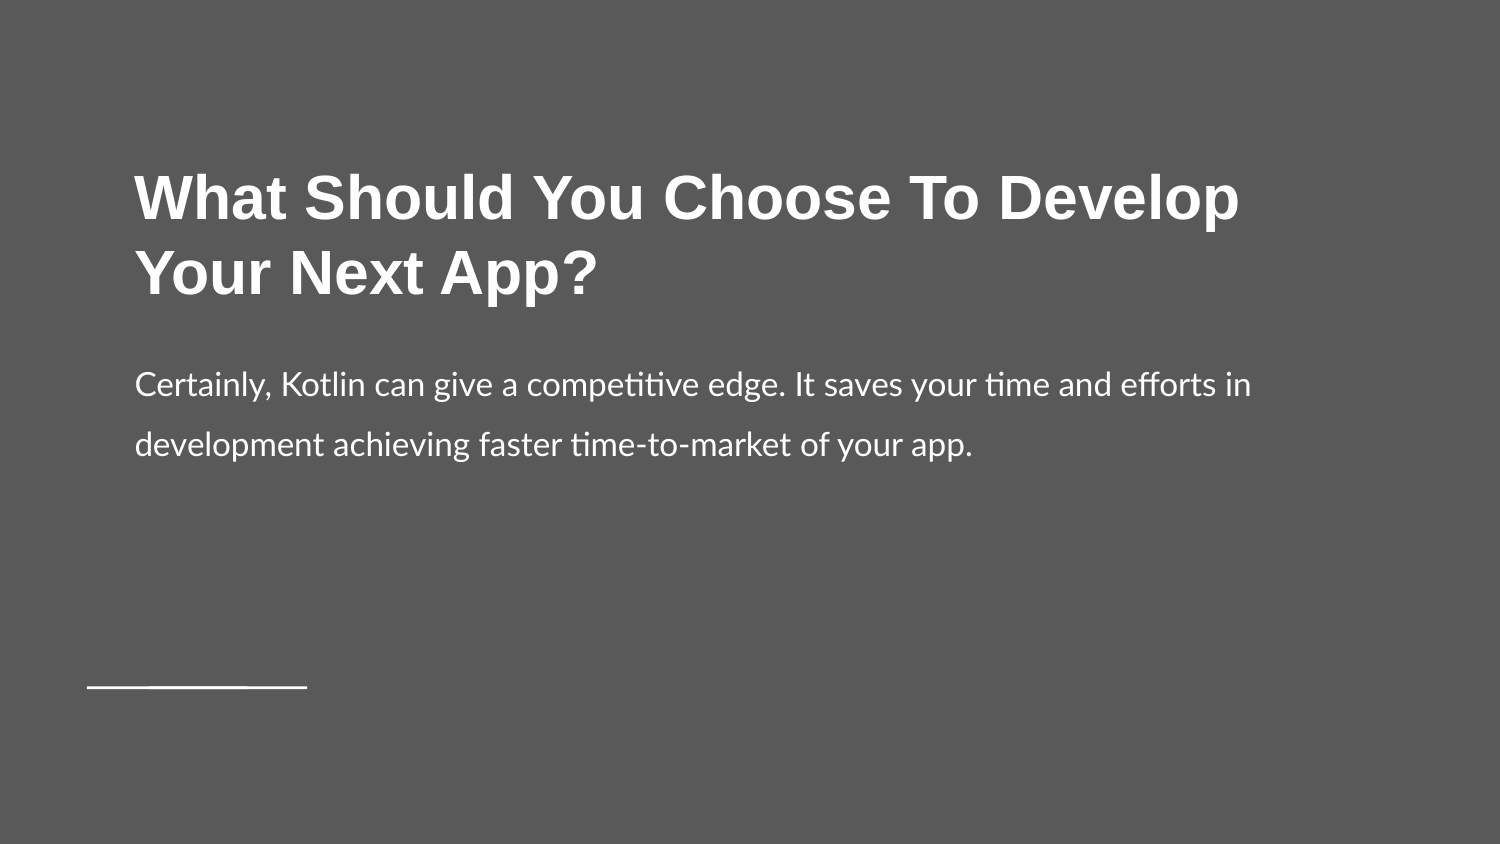

# What Should You Choose To Develop Your Next App?

Certainly, Kotlin can give a competitive edge. It saves your time and efforts in development achieving faster time-to-market of your app.